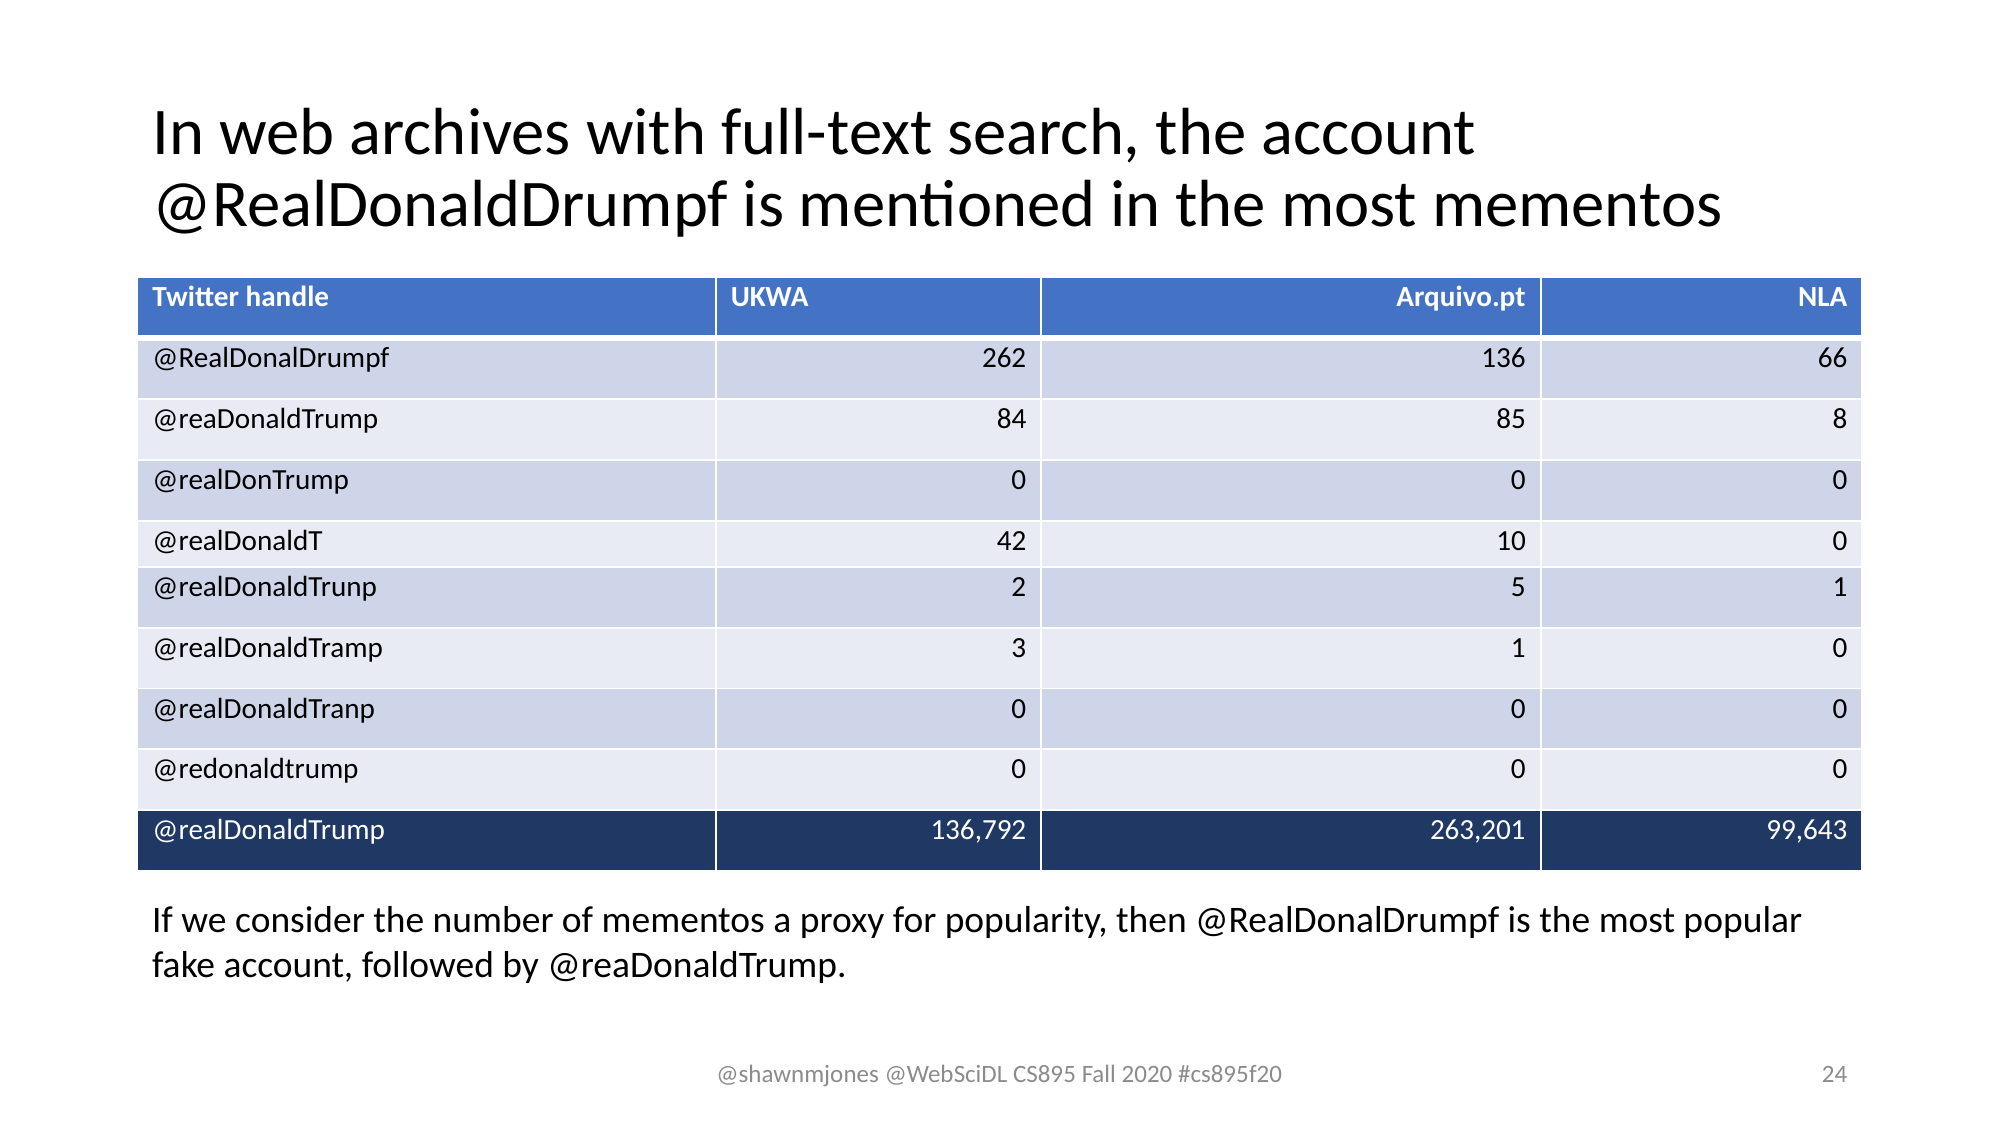

# In web archives with full-text search, the account @RealDonaldDrumpf is mentioned in the most mementos
| Twitter handle | UKWA | Arquivo.pt | NLA |
| --- | --- | --- | --- |
| @RealDonalDrumpf | 262 | 136 | 66 |
| @reaDonaldTrump | 84 | 85 | 8 |
| @realDonTrump | 0 | 0 | 0 |
| @realDonaldT | 42 | 10 | 0 |
| @realDonaldTrunp | 2 | 5 | 1 |
| @realDonaldTramp | 3 | 1 | 0 |
| @realDonaldTranp | 0 | 0 | 0 |
| @redonaldtrump | 0 | 0 | 0 |
| @realDonaldTrump | 136,792 | 263,201 | 99,643 |
If we consider the number of mementos a proxy for popularity, then @RealDonalDrumpf is the most popular fake account, followed by @reaDonaldTrump.
@shawnmjones @WebSciDL CS895 Fall 2020 #cs895f20
24